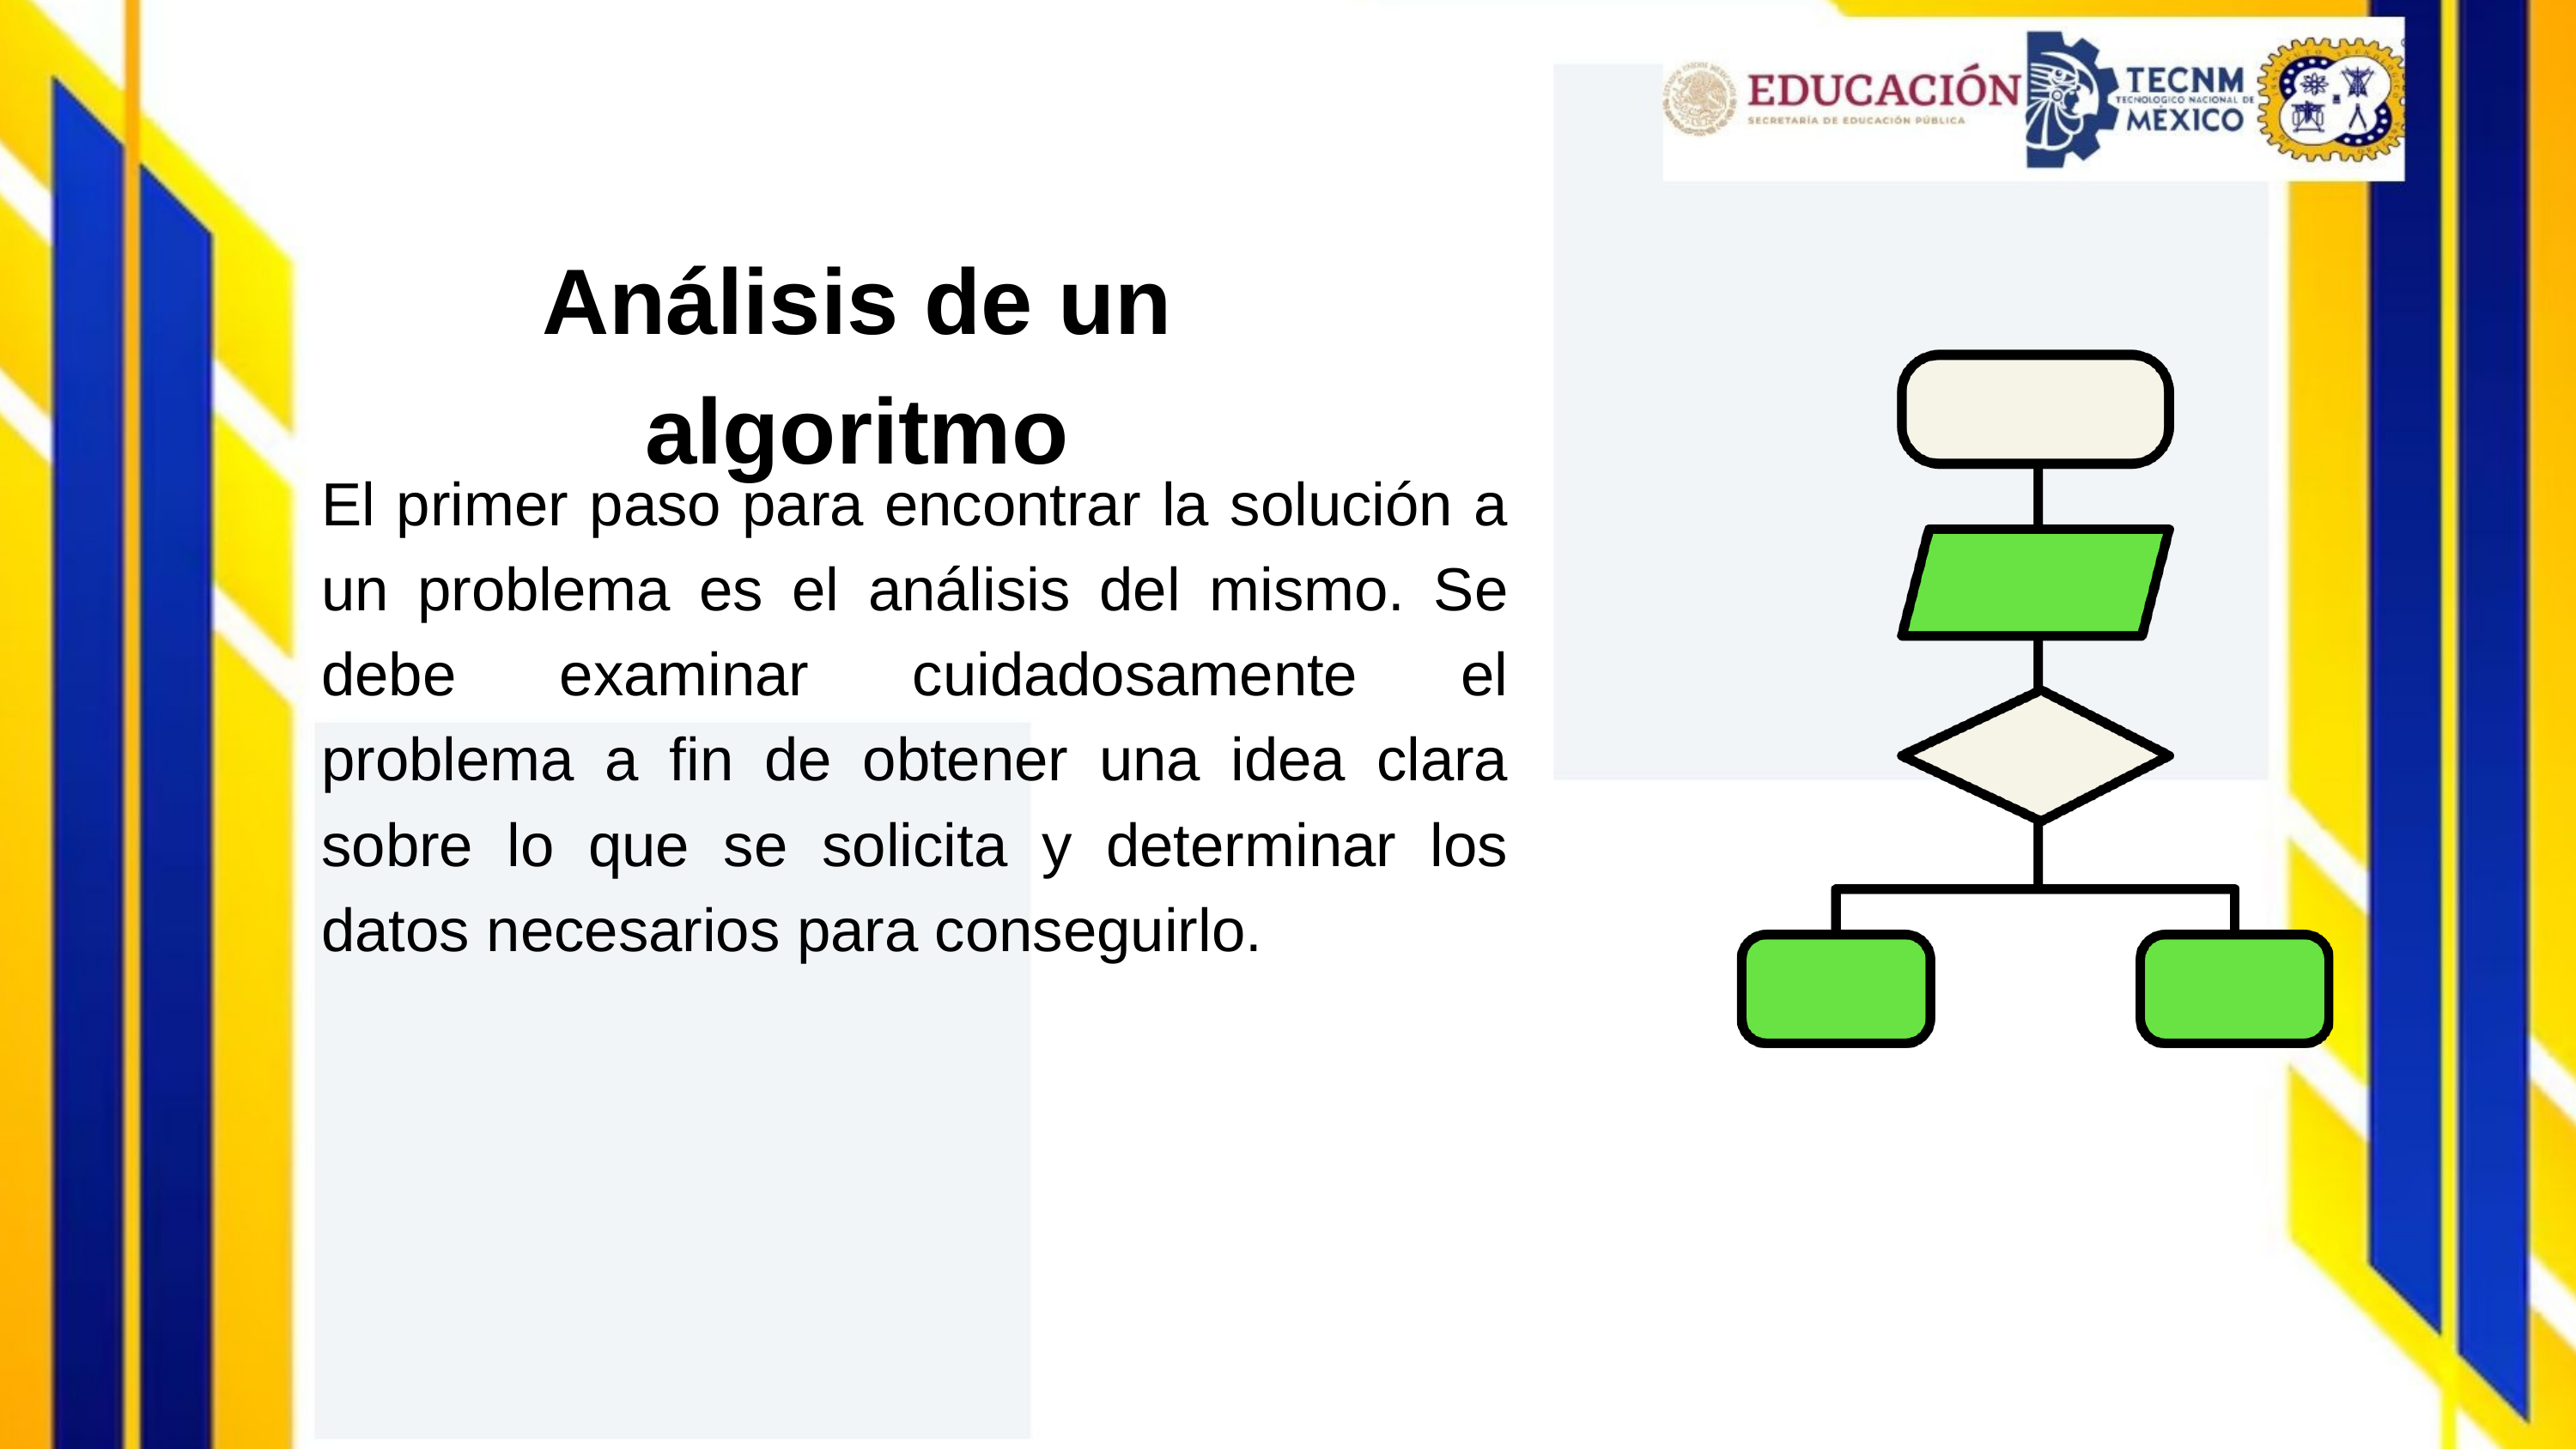

Análisis de un algoritmo

El primer paso para encontrar la solución a un problema es el análisis del mismo. Se debe examinar cuidadosamente el problema a fin de obtener una idea clara sobre lo que se solicita y determinar los datos necesarios para conseguirlo.